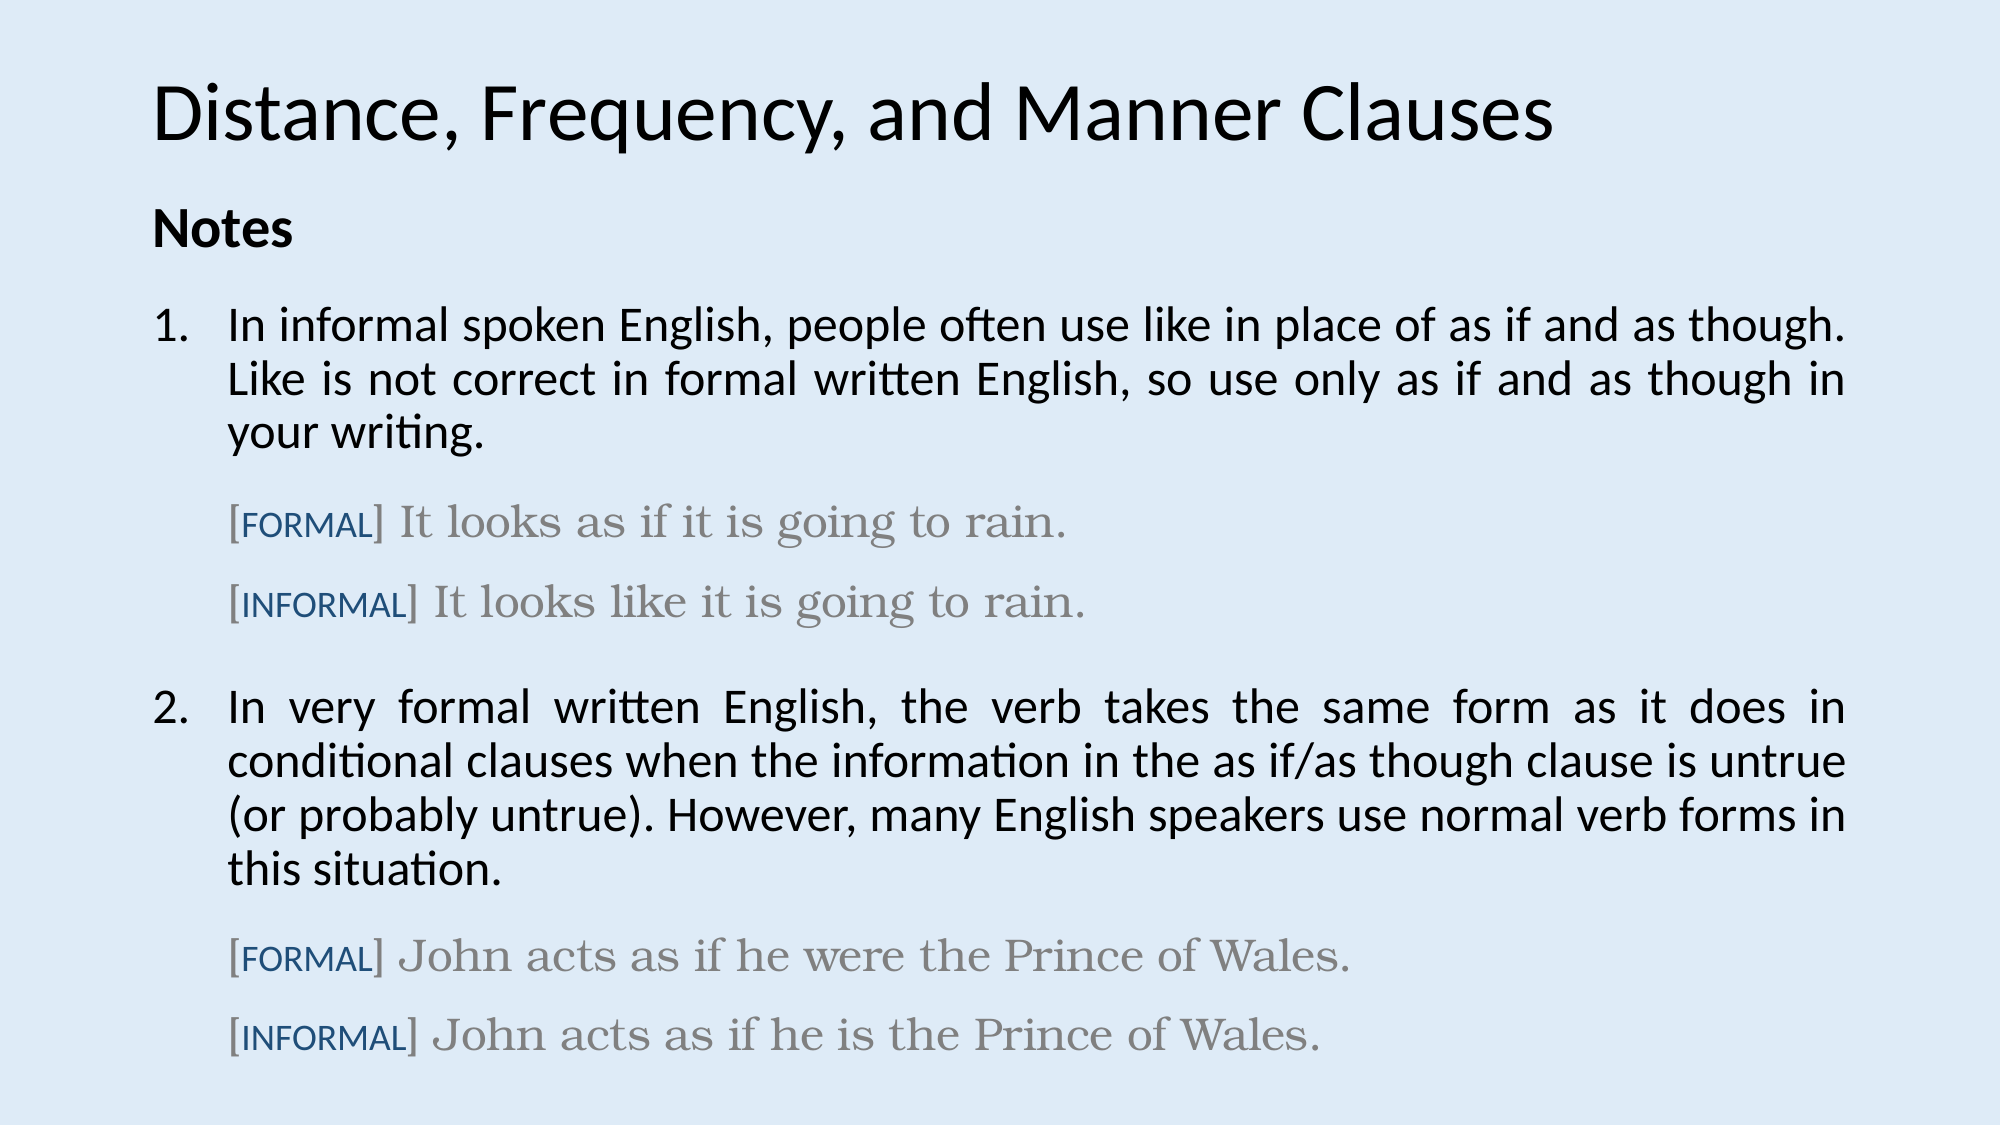

# Distance, Frequency, and Manner Clauses
Notes
In informal spoken English, people often use like in place of as if and as though. Like is not correct in formal written English, so use only as if and as though in your writing.

In very formal written English, the verb takes the same form as it does in conditional clauses when the information in the as if/as though clause is untrue (or probably untrue). However, many English speakers use normal verb forms in this situation.
[FORMAL] It looks as if it is going to rain.
[INFORMAL] It looks like it is going to rain.
[FORMAL] John acts as if he were the Prince of Wales.
[INFORMAL] John acts as if he is the Prince of Wales.